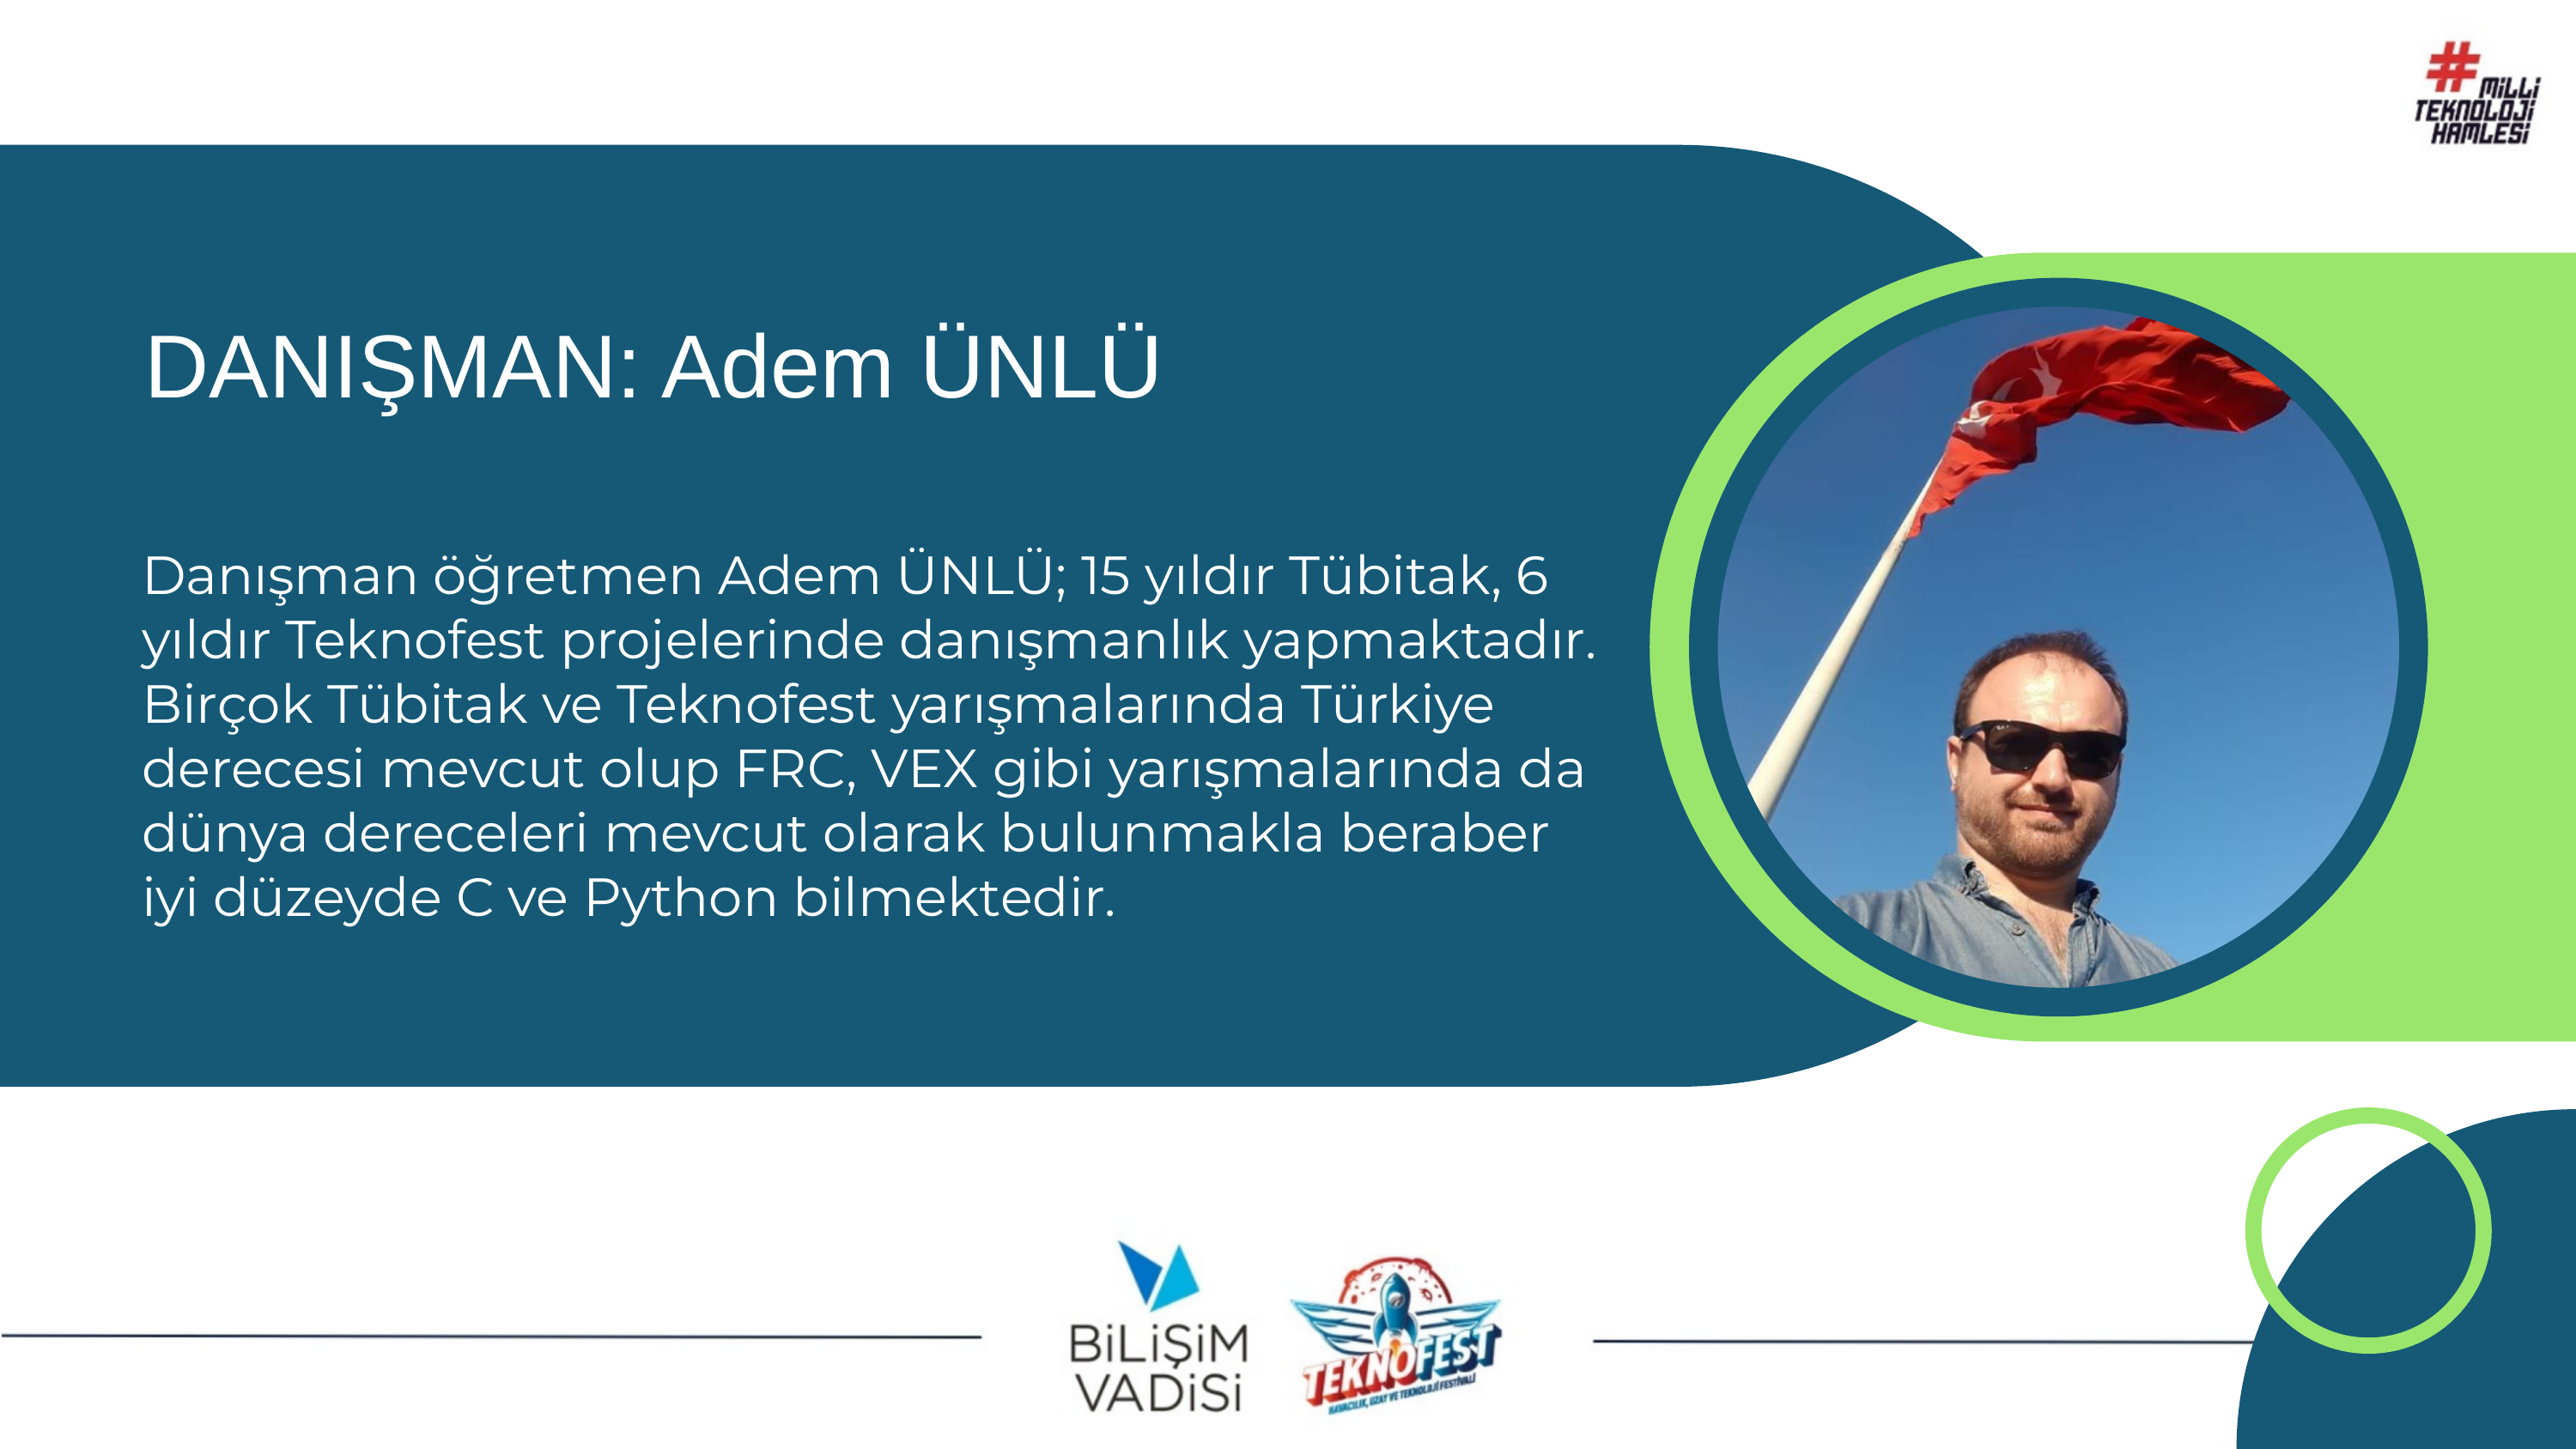

DANIŞMAN: Adem ÜNLÜ

Danışman öğretmen Adem ÜNLÜ; 15 yıldır Tübitak, 6 yıldır Teknofest projelerinde danışmanlık yapmaktadır. Birçok Tübitak ve Teknofest yarışmalarında Türkiye derecesi mevcut olup FRC, VEX gibi yarışmalarında da dünya dereceleri mevcut olarak bulunmakla beraber iyi düzeyde C ve Python bilmektedir.